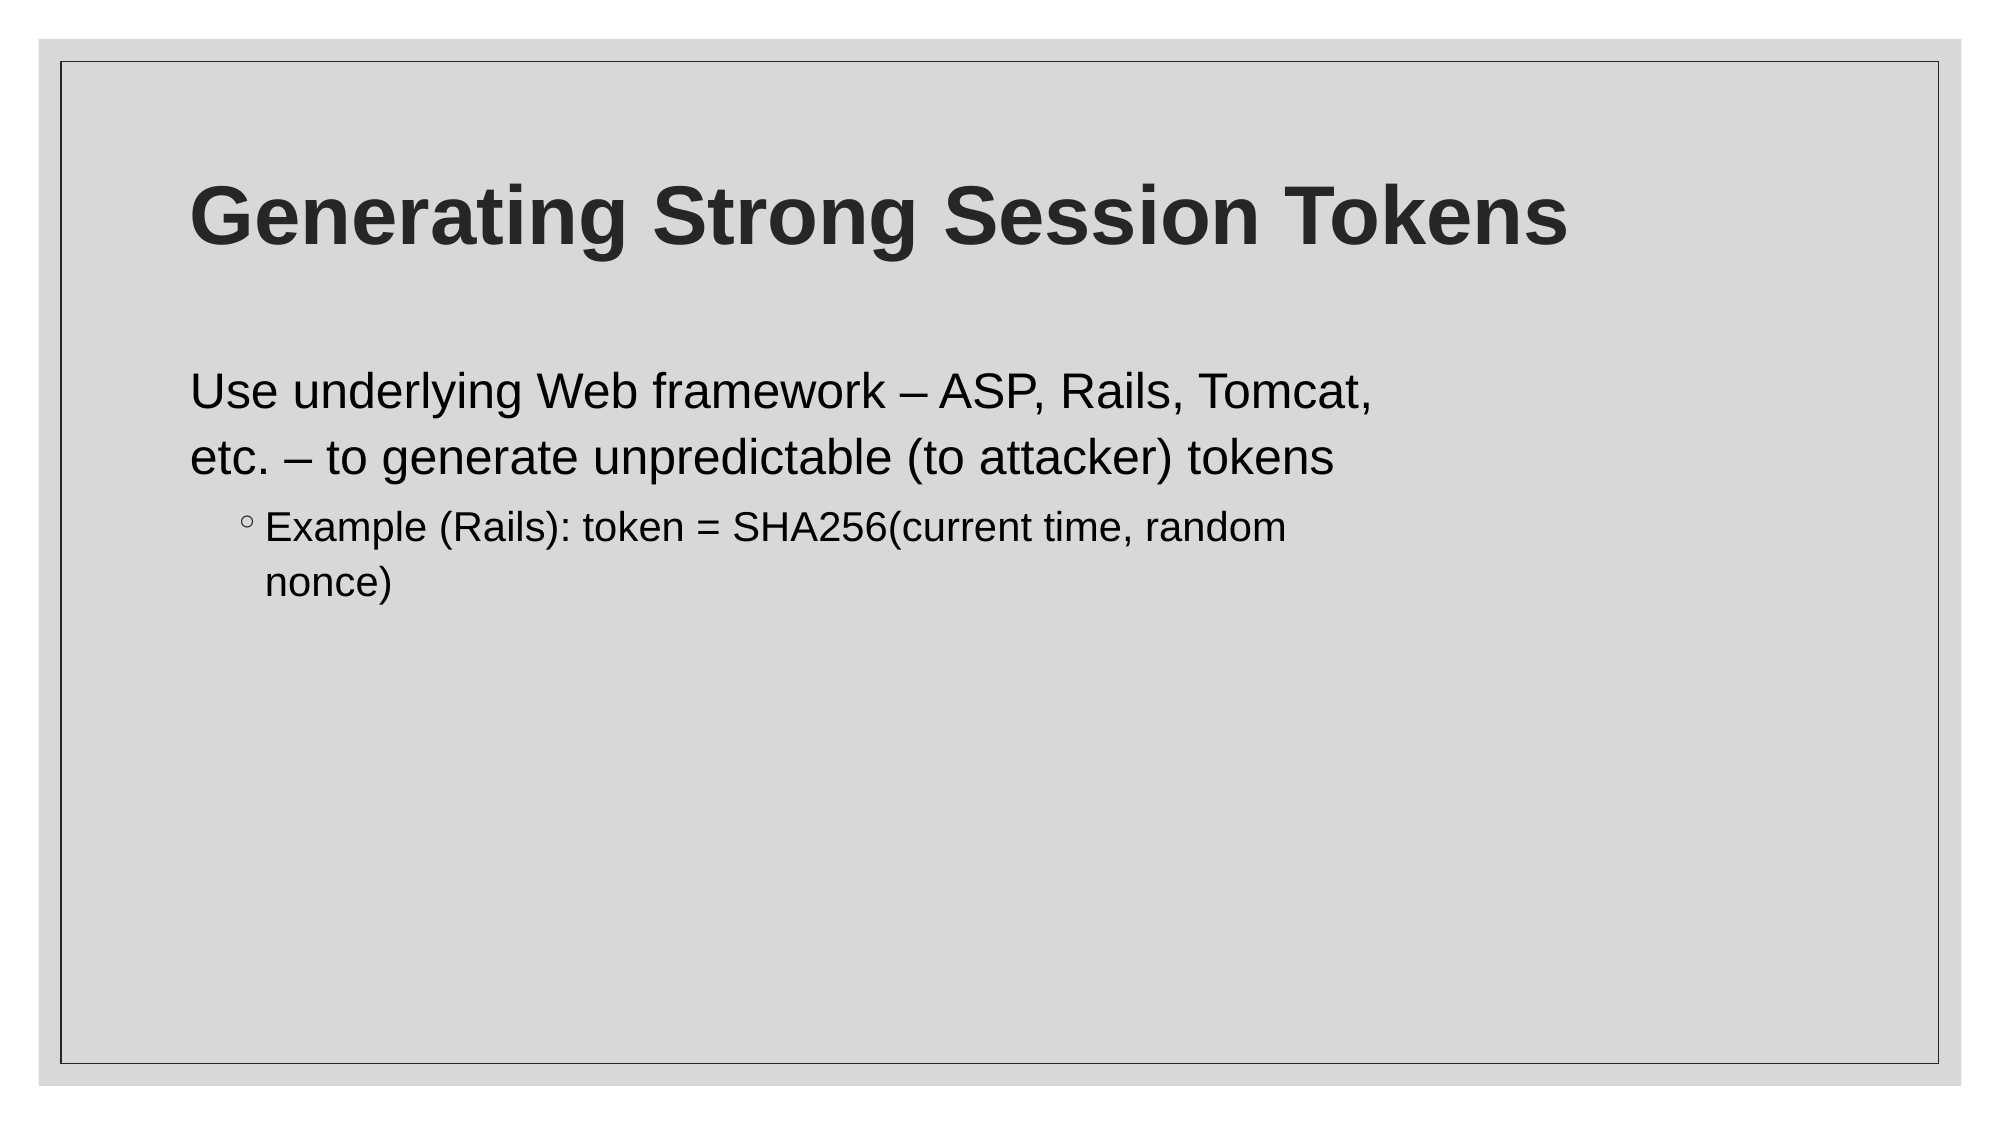

# Generating Strong Session Tokens
Use underlying Web framework – ASP, Rails, Tomcat, etc. – to generate unpredictable (to attacker) tokens
Example (Rails): token = SHA256(current time, random nonce)